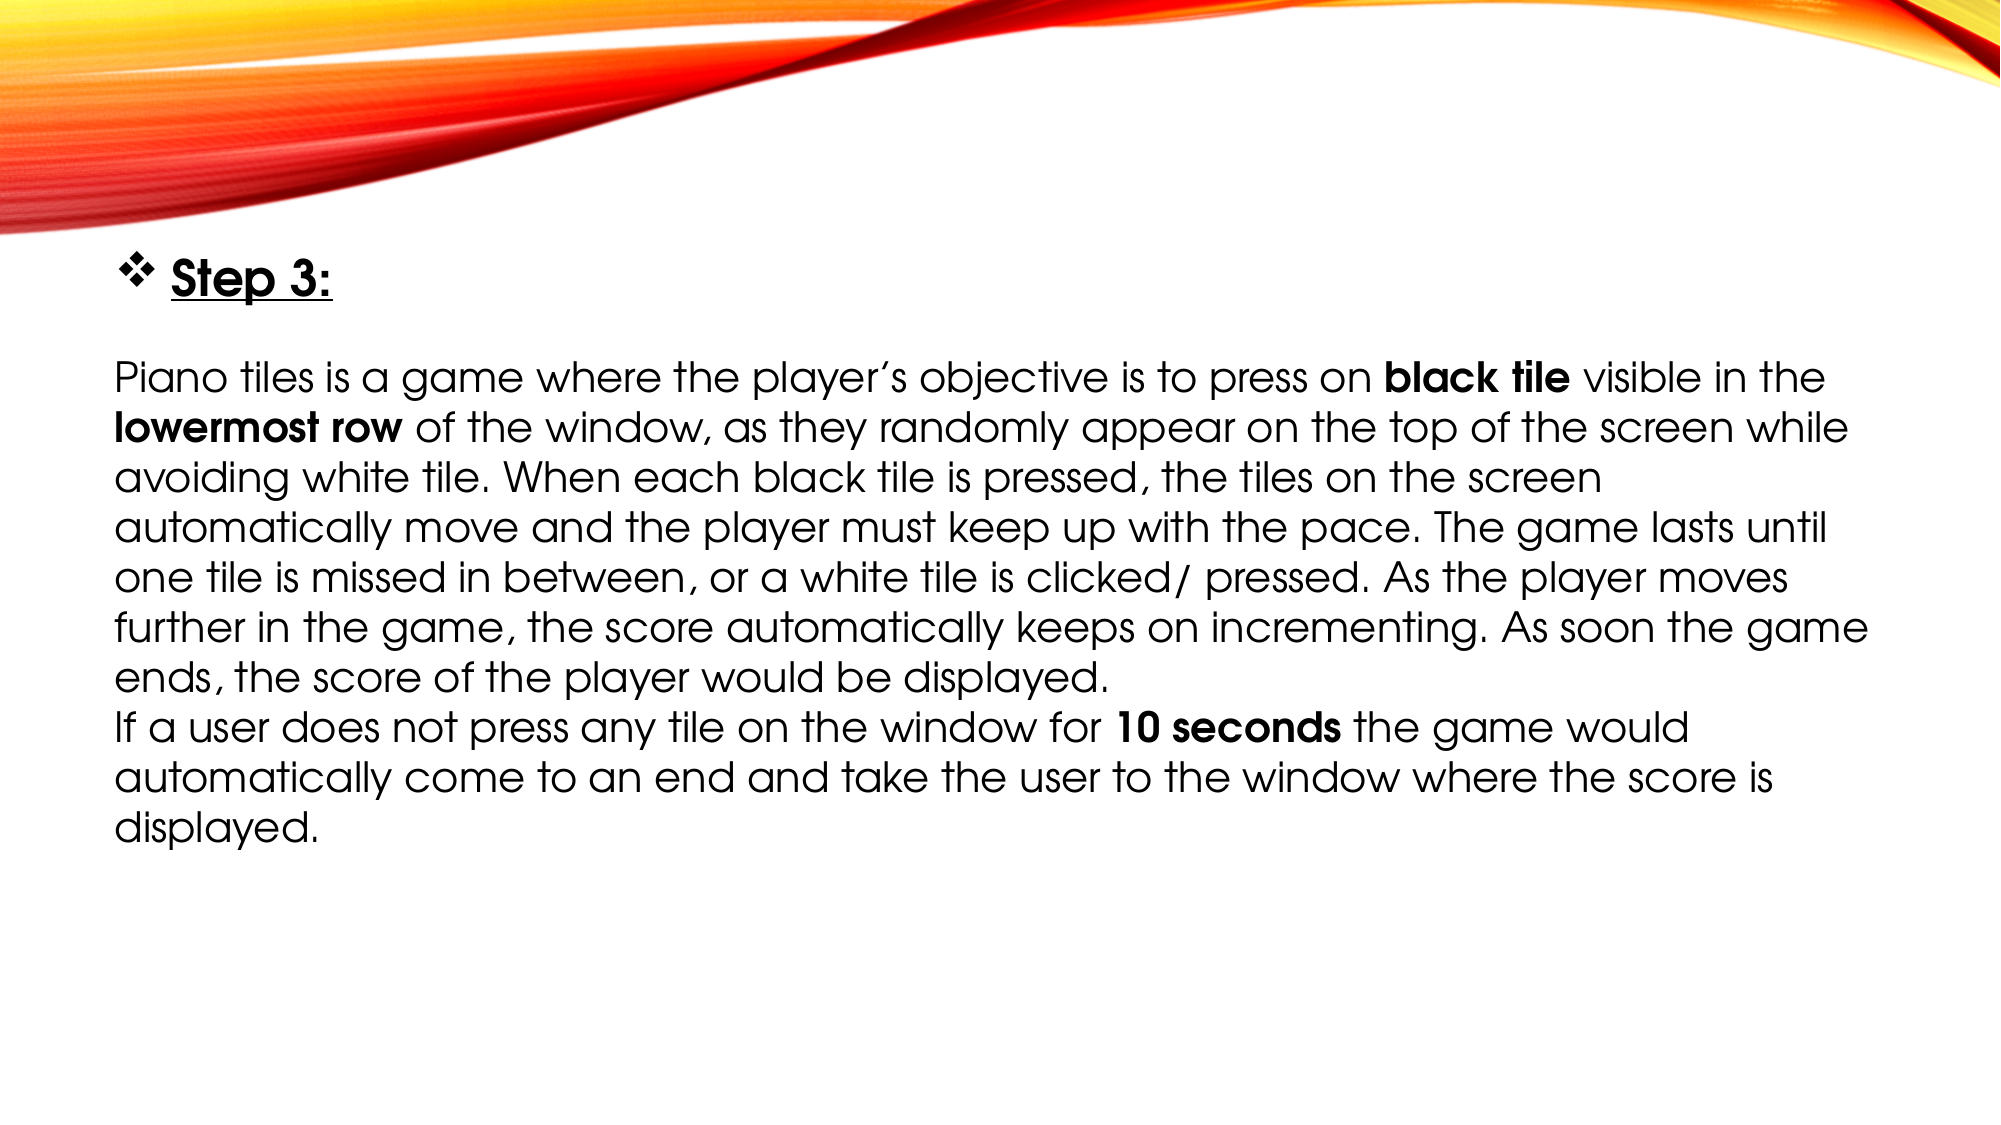

Step 3:
Piano tiles is a game where the player’s objective is to press on black tile visible in the lowermost row of the window, as they randomly appear on the top of the screen while avoiding white tile. When each black tile is pressed, the tiles on the screen automatically move and the player must keep up with the pace. The game lasts until one tile is missed in between, or a white tile is clicked/ pressed. As the player moves further in the game, the score automatically keeps on incrementing. As soon the game ends, the score of the player would be displayed.
If a user does not press any tile on the window for 10 seconds the game would automatically come to an end and take the user to the window where the score is displayed.